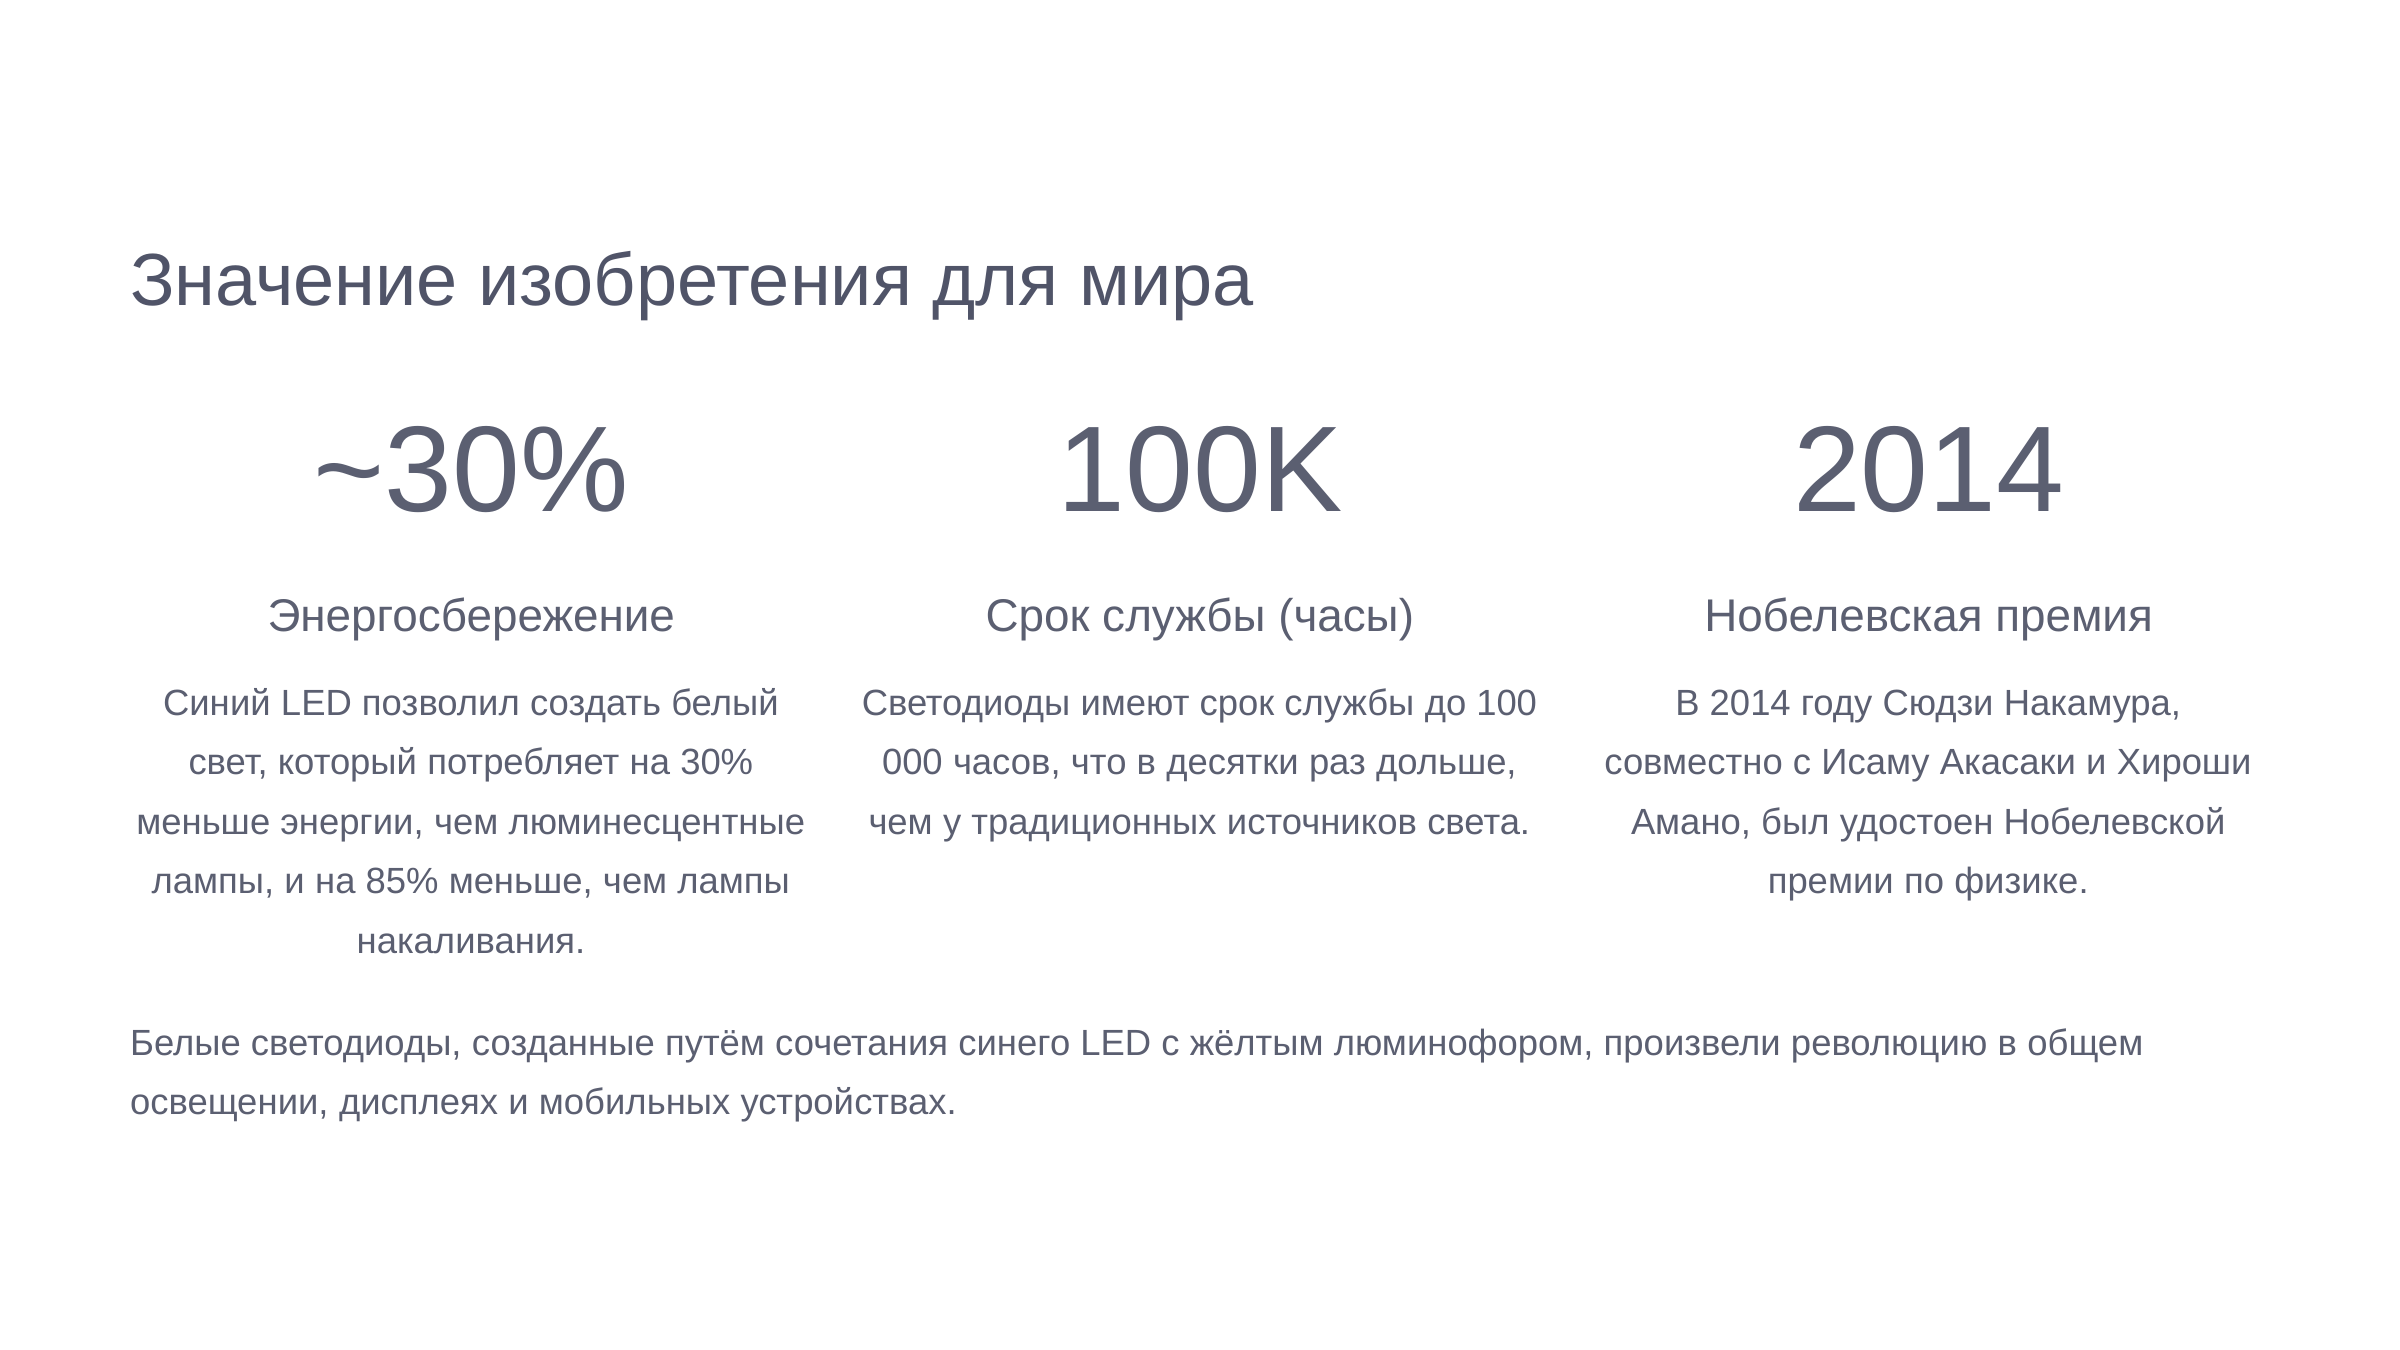

Значение изобретения для мира
~30%
100K
2014
Энергосбережение
Срок службы (часы)
Нобелевская премия
Синий LED позволил создать белый свет, который потребляет на 30% меньше энергии, чем люминесцентные лампы, и на 85% меньше, чем лампы накаливания.
Светодиоды имеют срок службы до 100 000 часов, что в десятки раз дольше, чем у традиционных источников света.
В 2014 году Сюдзи Накамура, совместно с Исаму Акасаки и Хироши Амано, был удостоен Нобелевской премии по физике.
Белые светодиоды, созданные путём сочетания синего LED с жёлтым люминофором, произвели революцию в общем освещении, дисплеях и мобильных устройствах.